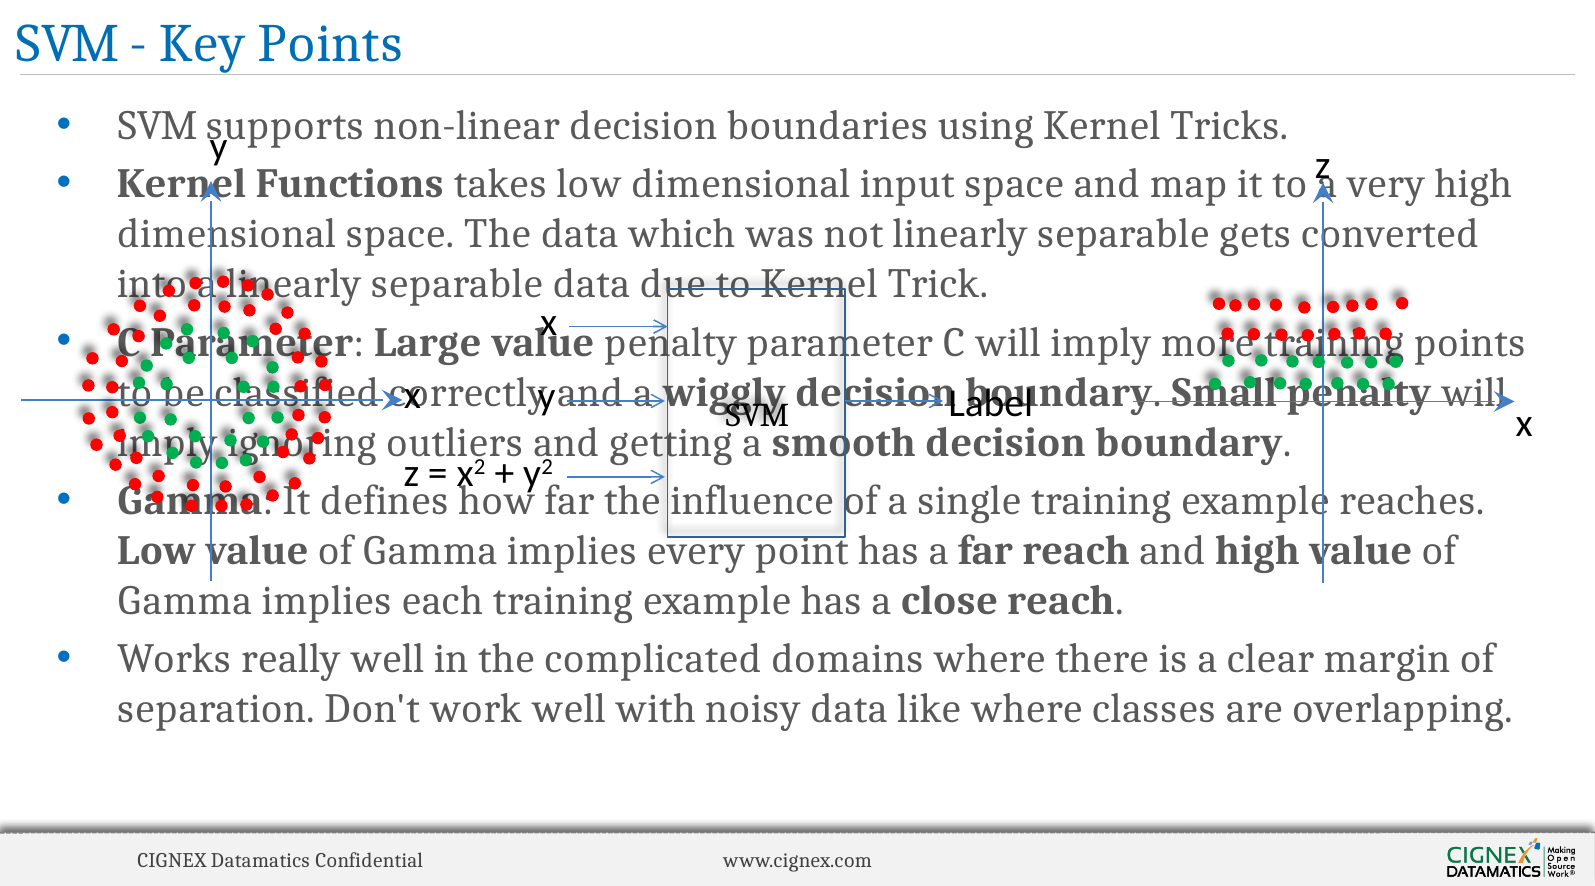

# SVM - Key Points
SVM supports non-linear decision boundaries using Kernel Tricks.
Kernel Functions takes low dimensional input space and map it to a very high dimensional space. The data which was not linearly separable gets converted into a linearly separable data due to Kernel Trick.
C Parameter: Large value penalty parameter C will imply more training points to be classified correctly and a wiggly decision boundary. Small penalty will imply ignoring outliers and getting a smooth decision boundary.
Gamma: It defines how far the influence of a single training example reaches. Low value of Gamma implies every point has a far reach and high value of Gamma implies each training example has a close reach.
Works really well in the complicated domains where there is a clear margin of separation. Don't work well with noisy data like where classes are overlapping.
y

x

z

x
x
SVM
y
Label
z = x2 + y2
30